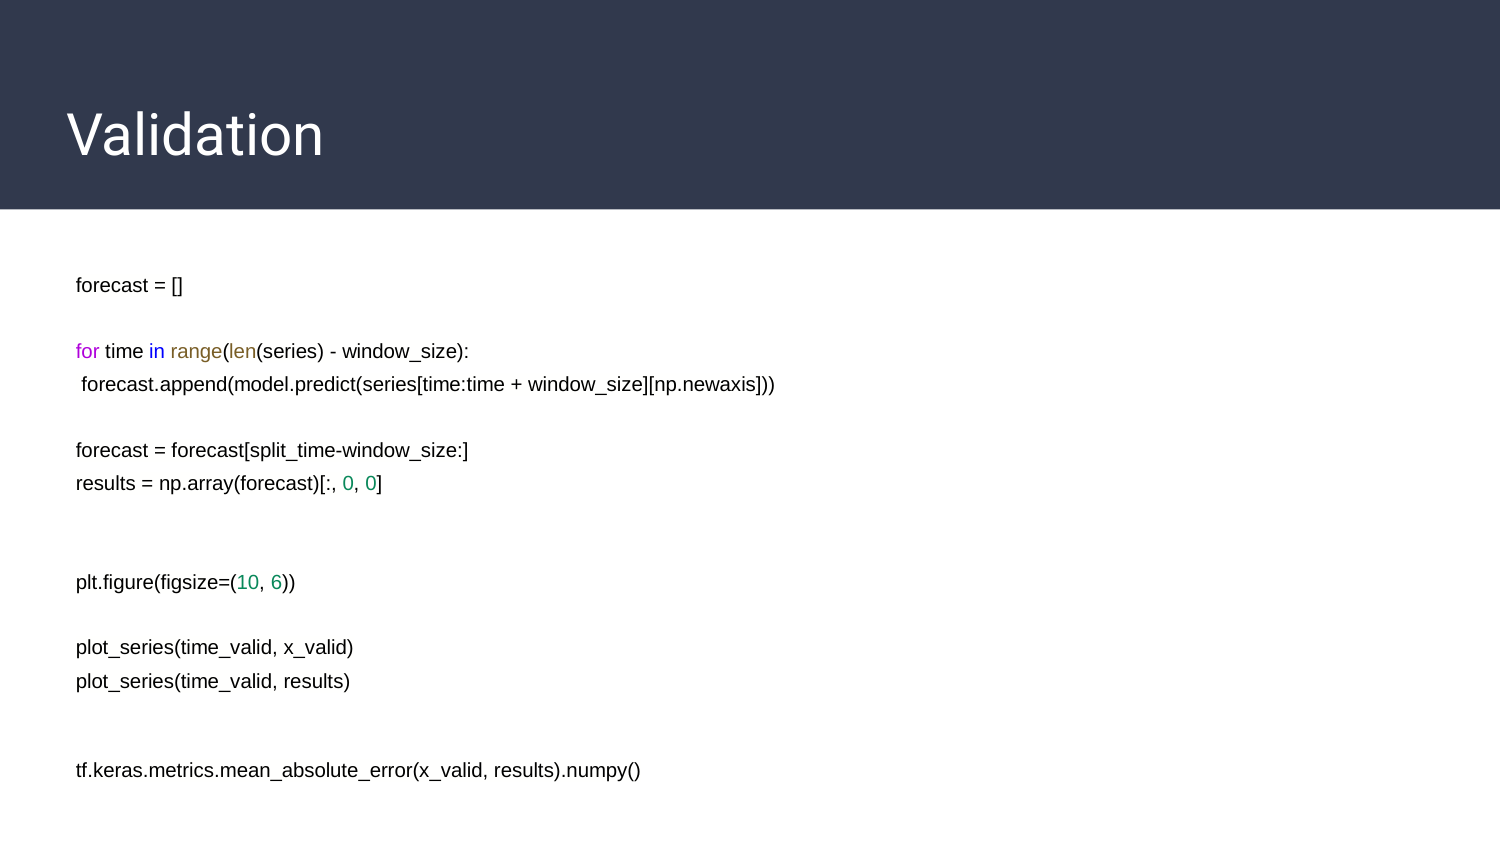

# Validation
forecast = []

for time in range(len(series) - window_size):
 forecast.append(model.predict(series[time:time + window_size][np.newaxis]))

forecast = forecast[split_time-window_size:]
results = np.array(forecast)[:, 0, 0]

plt.figure(figsize=(10, 6))

plot_series(time_valid, x_valid)
plot_series(time_valid, results)

tf.keras.metrics.mean_absolute_error(x_valid, results).numpy()